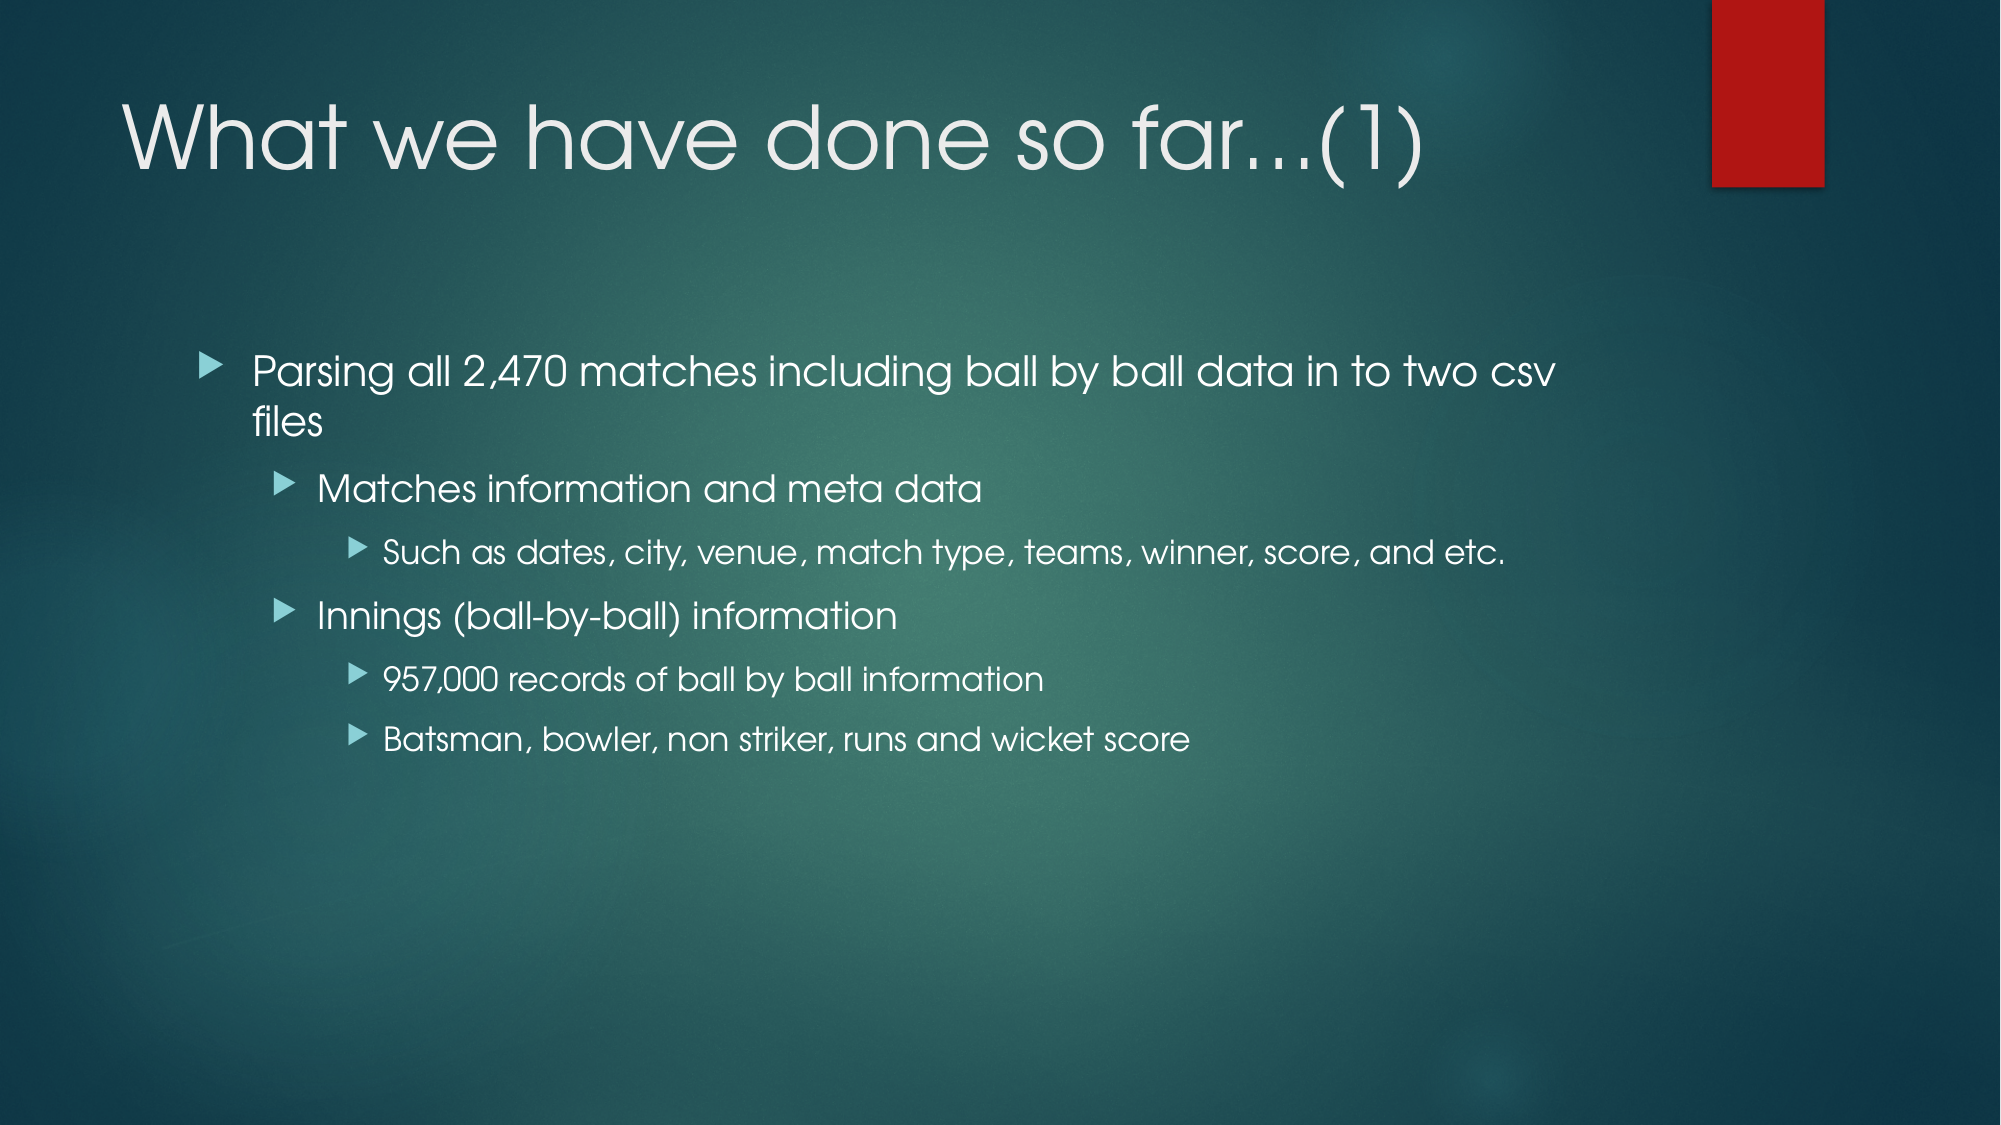

# What we have done so far…(1)
Parsing all 2,470 matches including ball by ball data in to two csv files
Matches information and meta data
Such as dates, city, venue, match type, teams, winner, score, and etc.
Innings (ball-by-ball) information
957,000 records of ball by ball information
Batsman, bowler, non striker, runs and wicket score